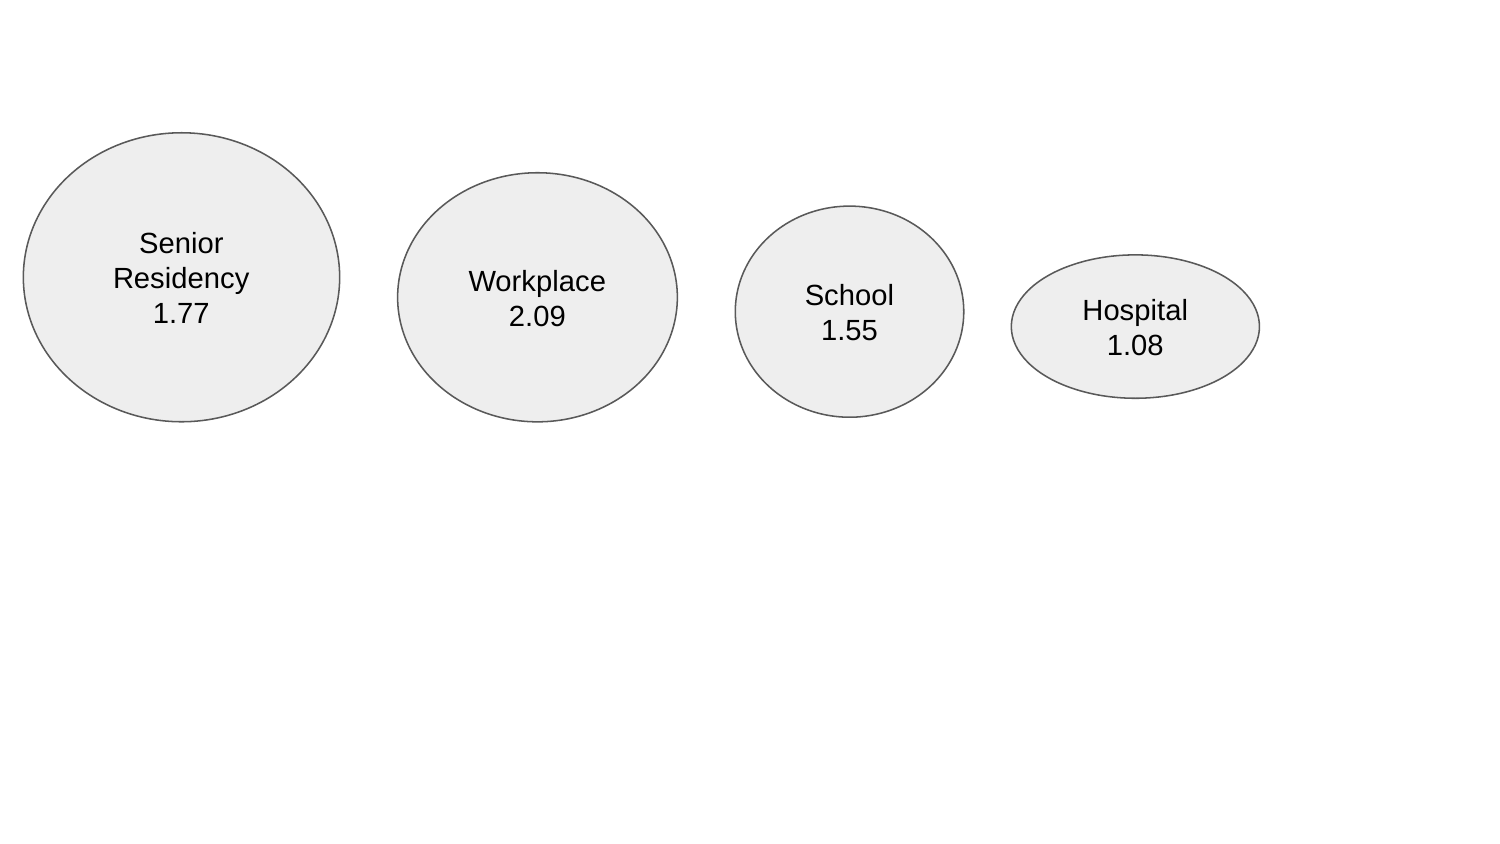

Senior Residency
1.77
Workplace
2.09
School
1.55
Hospital
1.08